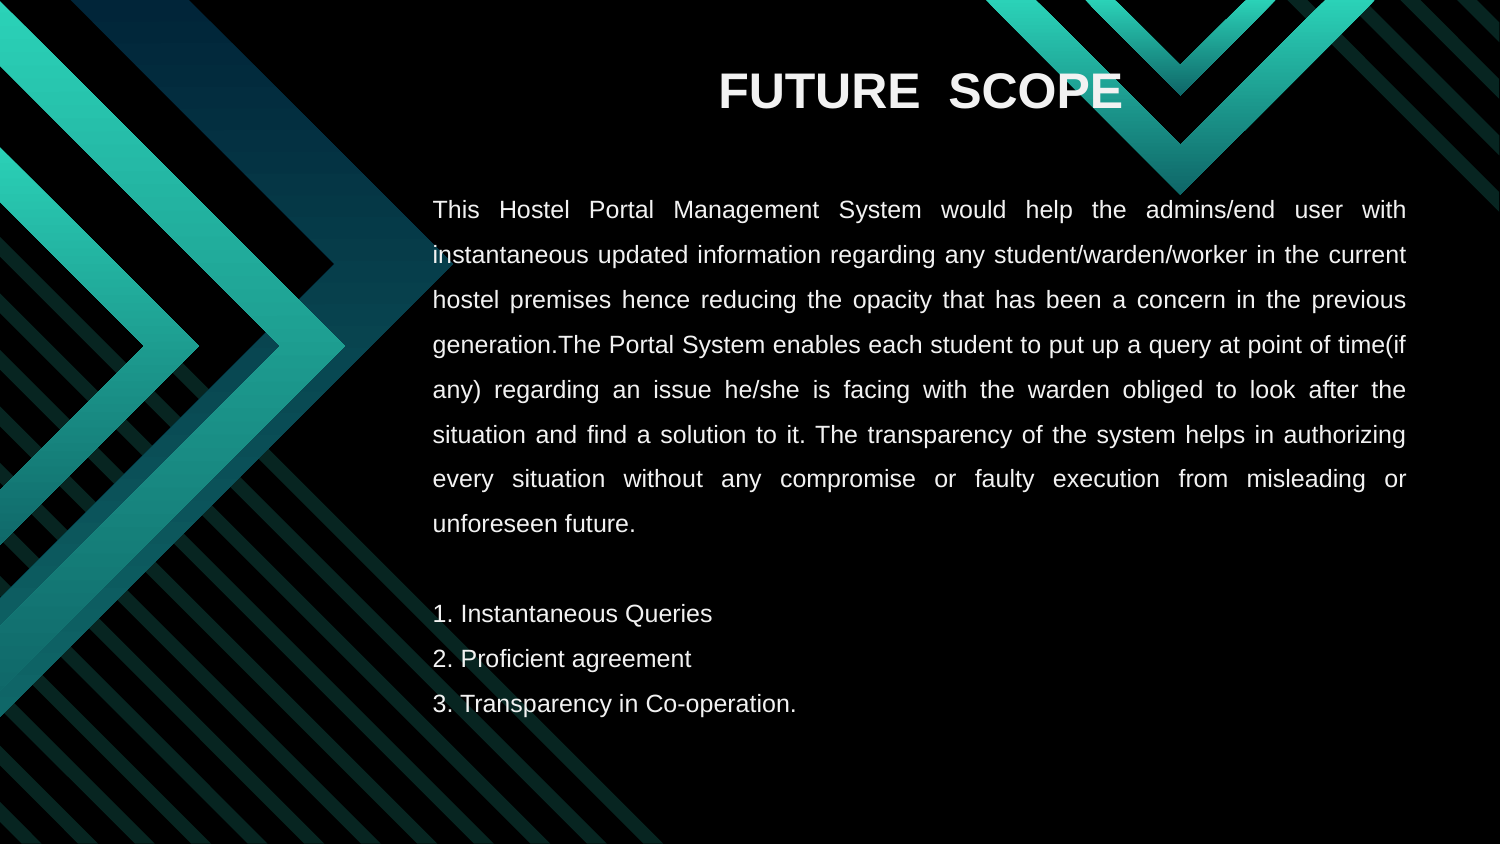

FUTURE  SCOPE

This Hostel Portal Management System would help the admins/end user with instantaneous updated information regarding any student/warden/worker in the current hostel premises hence reducing the opacity that has been a concern in the previous generation.The Portal System enables each student to put up a query at point of time(if any) regarding an issue he/she is facing with the warden obliged to look after the situation and find a solution to it. The transparency of the system helps in authorizing every situation without any compromise or faulty execution from misleading or unforeseen future.

1. Instantaneous Queries
2. Proficient agreement
3. Transparency in Co-operation.